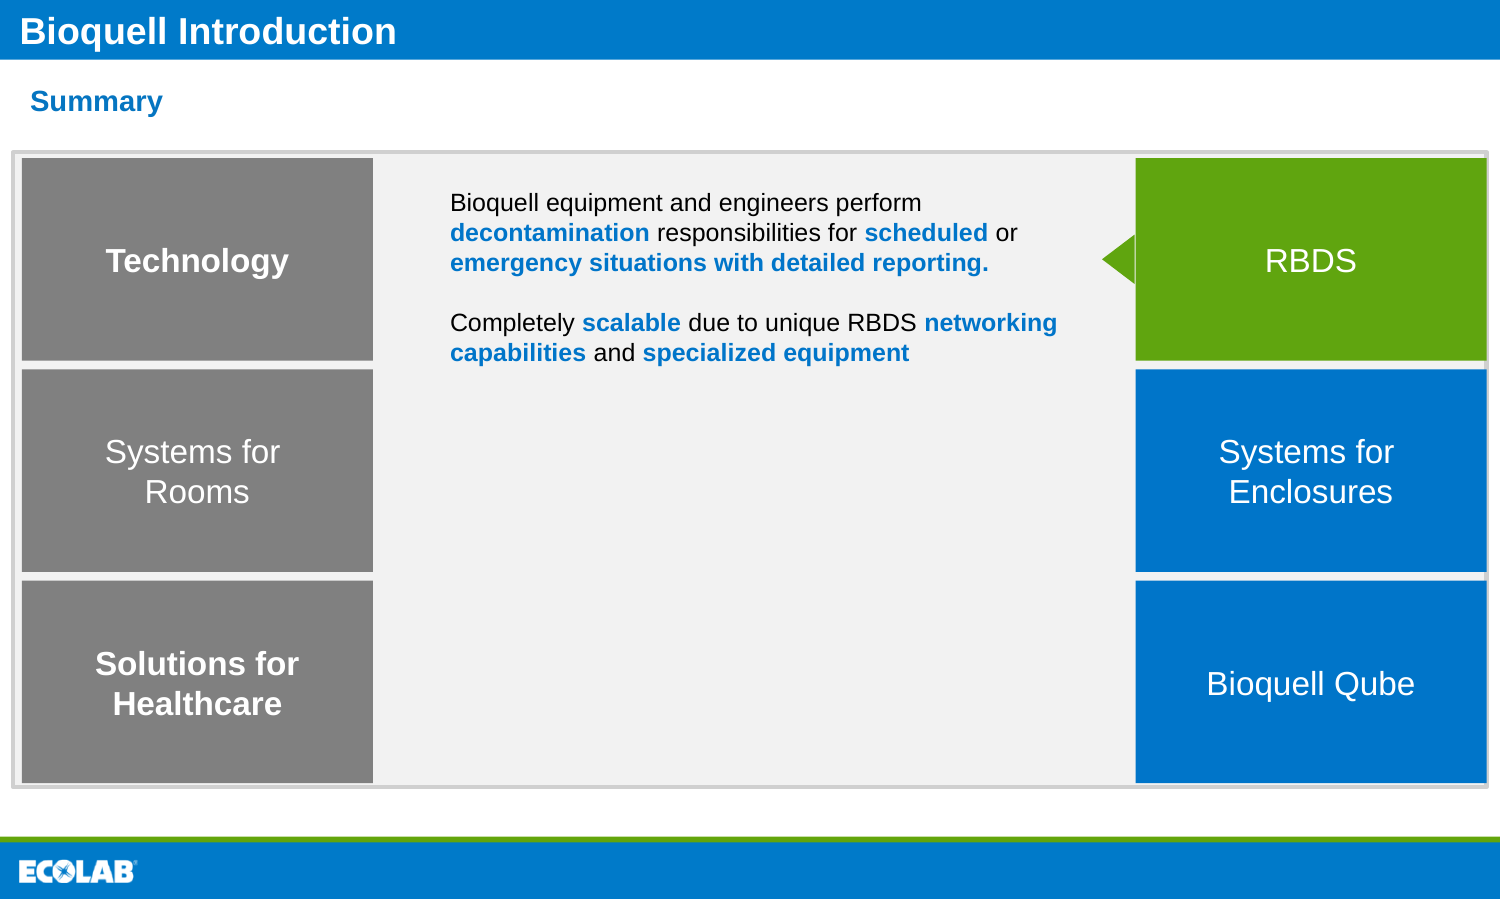

# Summary

Technology
RBDS
Bioquell equipment and engineers perform decontamination responsibilities for scheduled or emergency situations with detailed reporting.

Completely scalable due to unique RBDS networking capabilities and specialized equipment

Systems for
Rooms
Systems for
Enclosures
Solutions for
Healthcare
Bioquell Qube